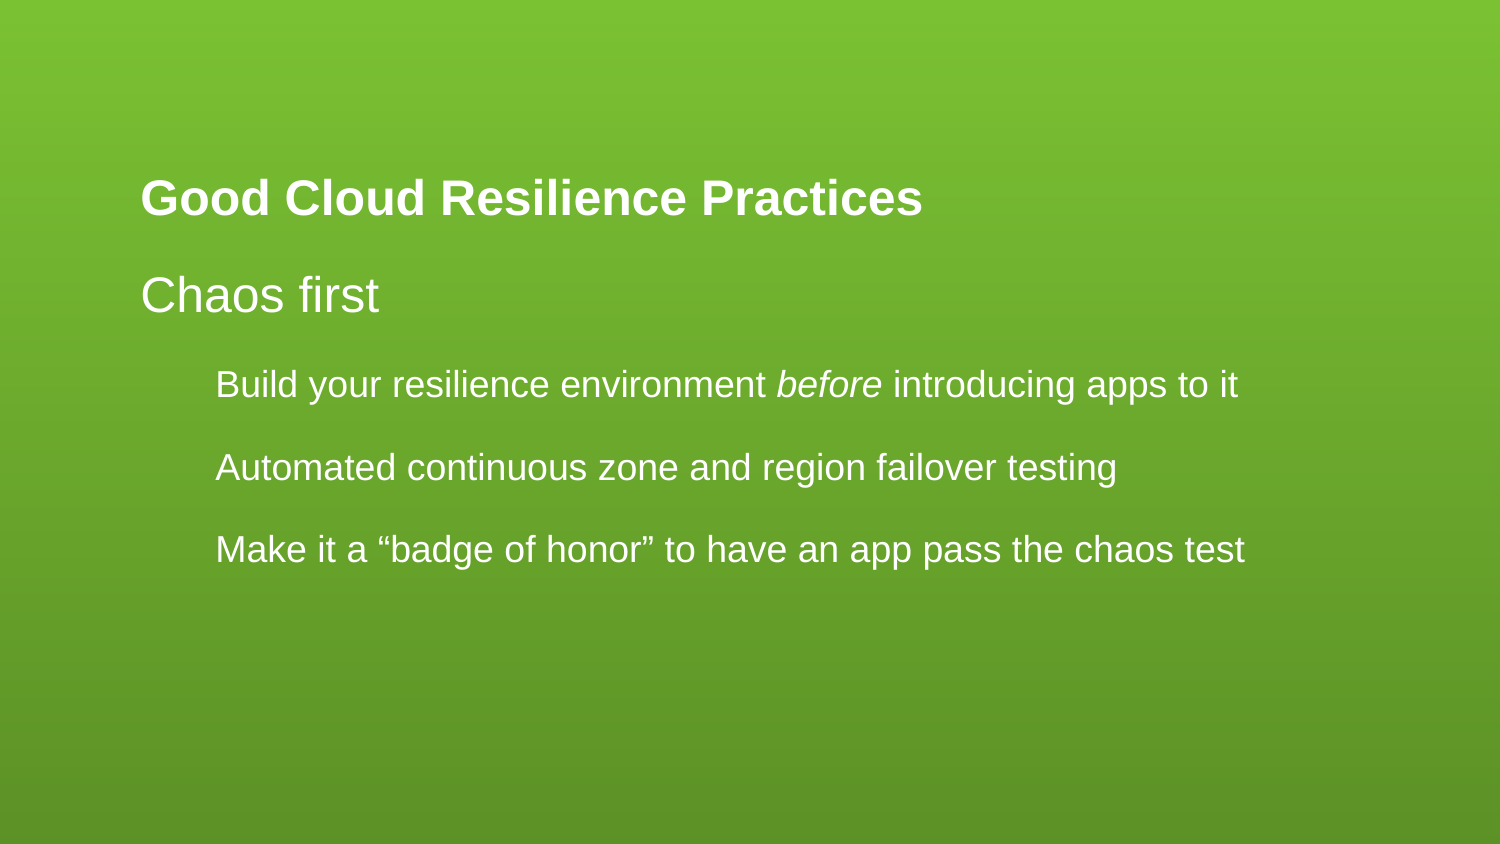

Good Cloud Resilience Practices
Chaos first
Build your resilience environment before introducing apps to it
Automated continuous zone and region failover testing
Make it a “badge of honor” to have an app pass the chaos test